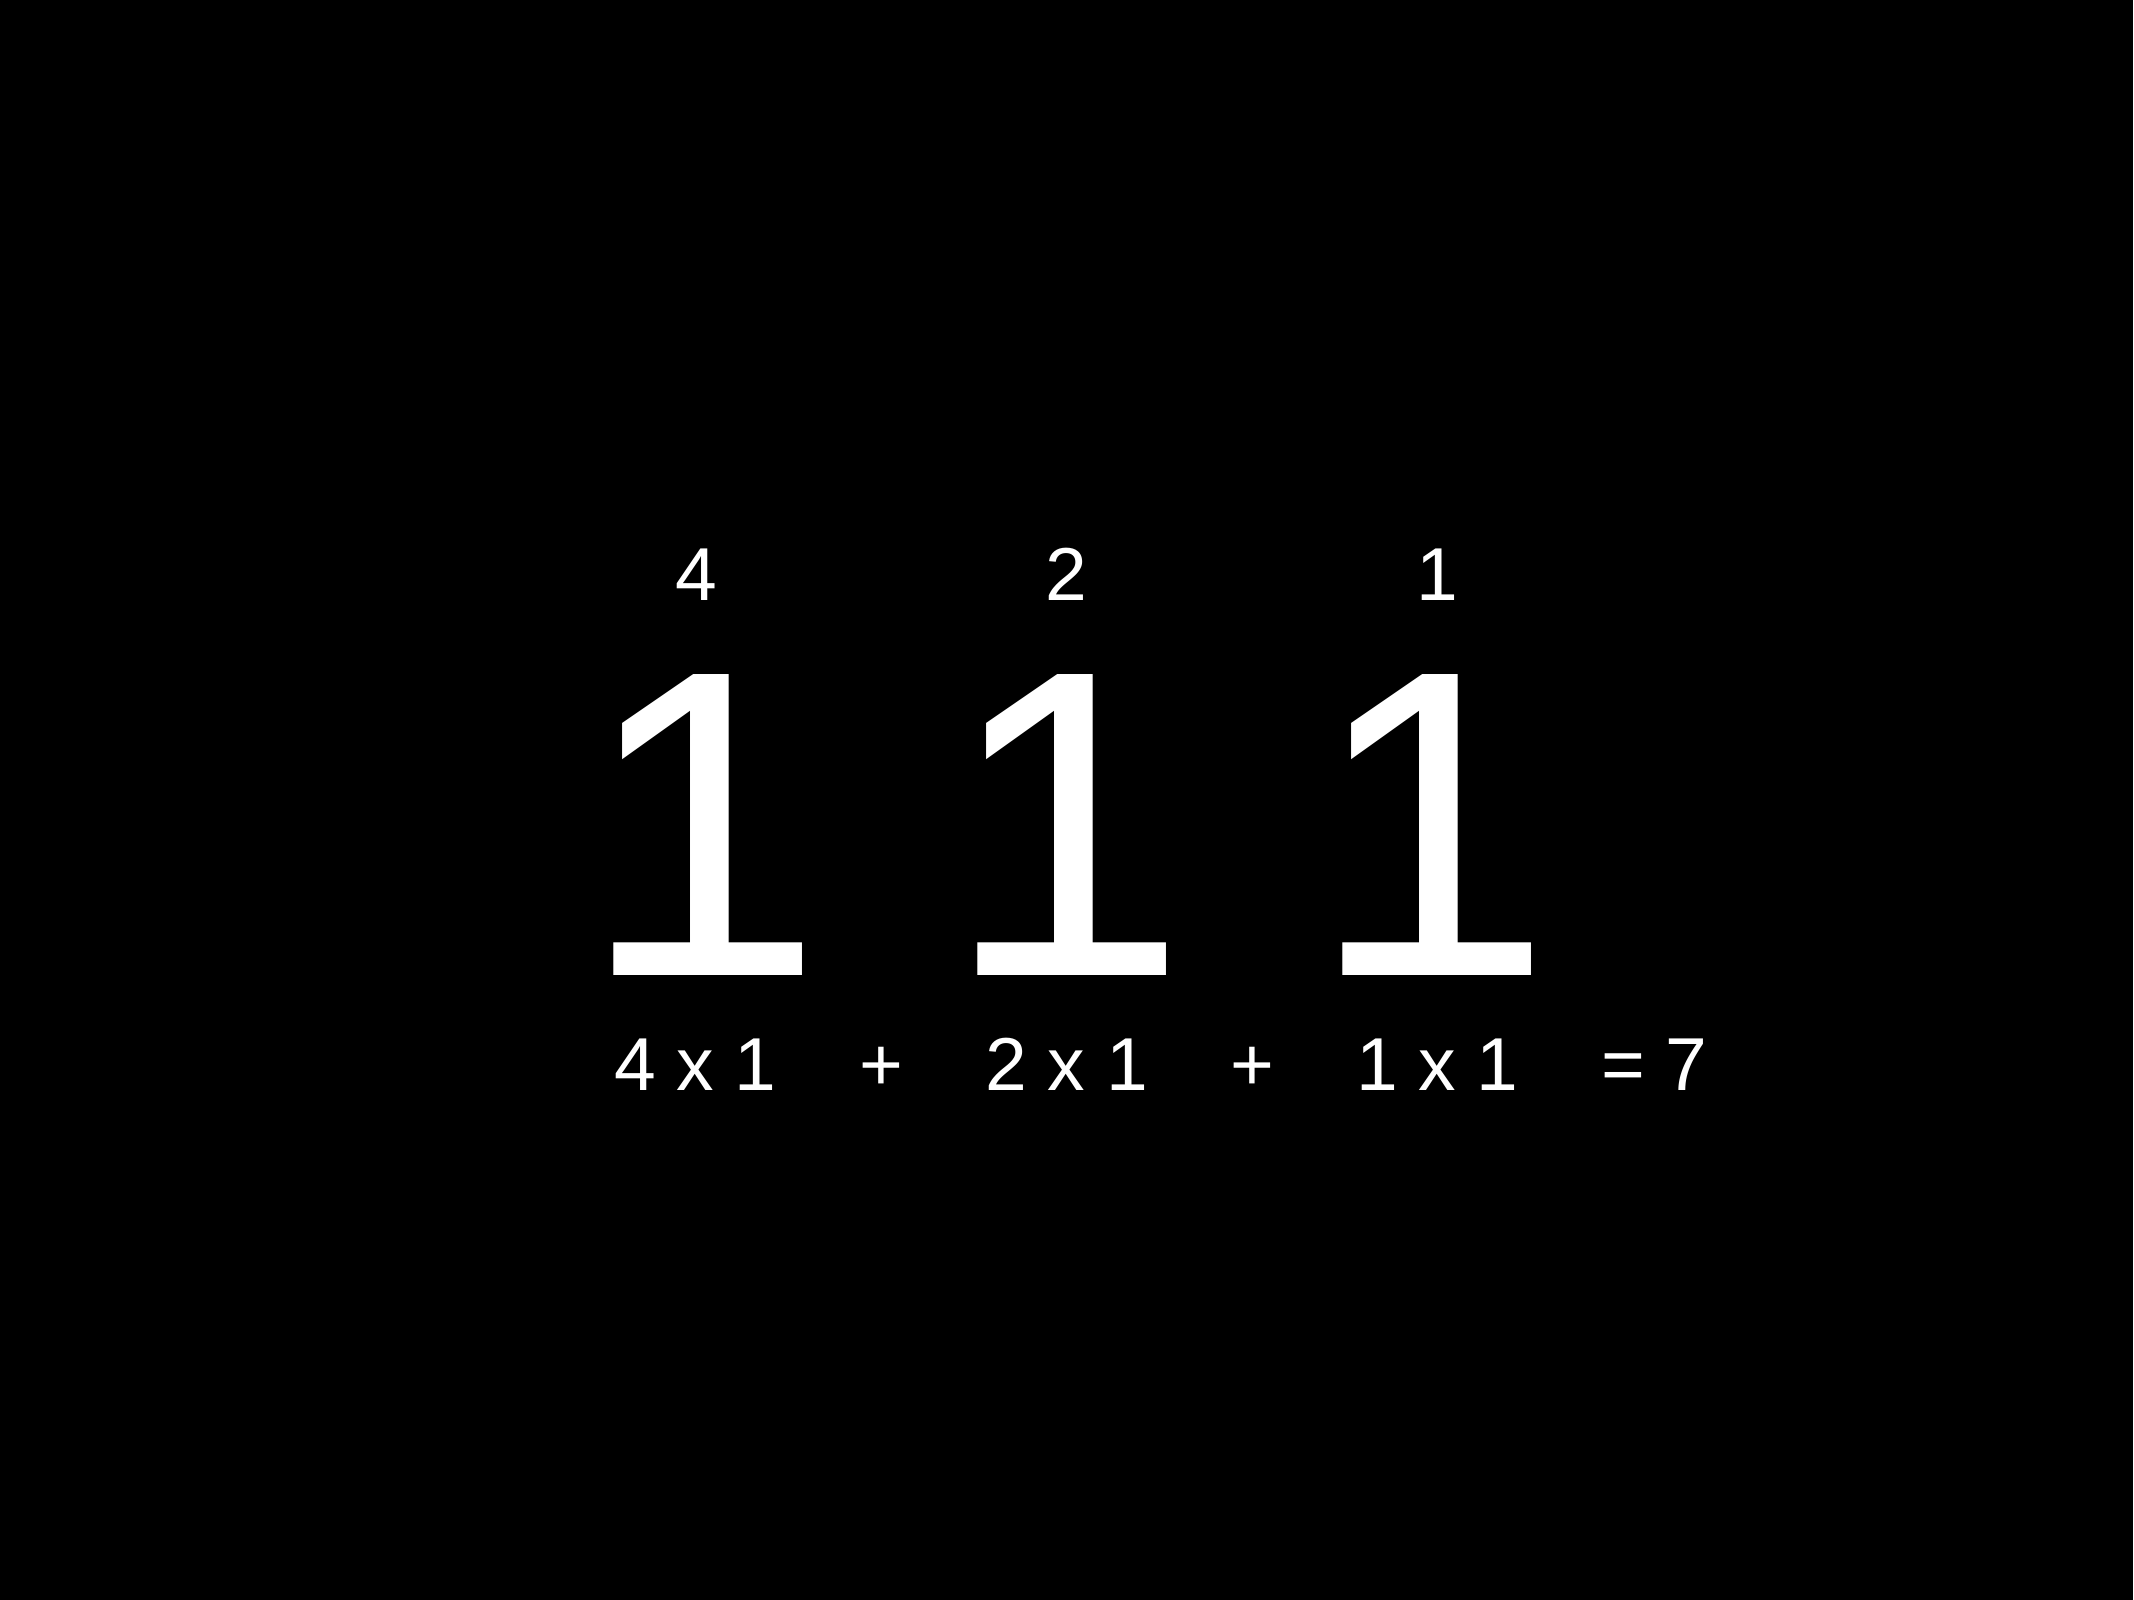

4
2
1
# 1 1 1
4 x 1
+
2 x 1
+
1 x 1
= 7